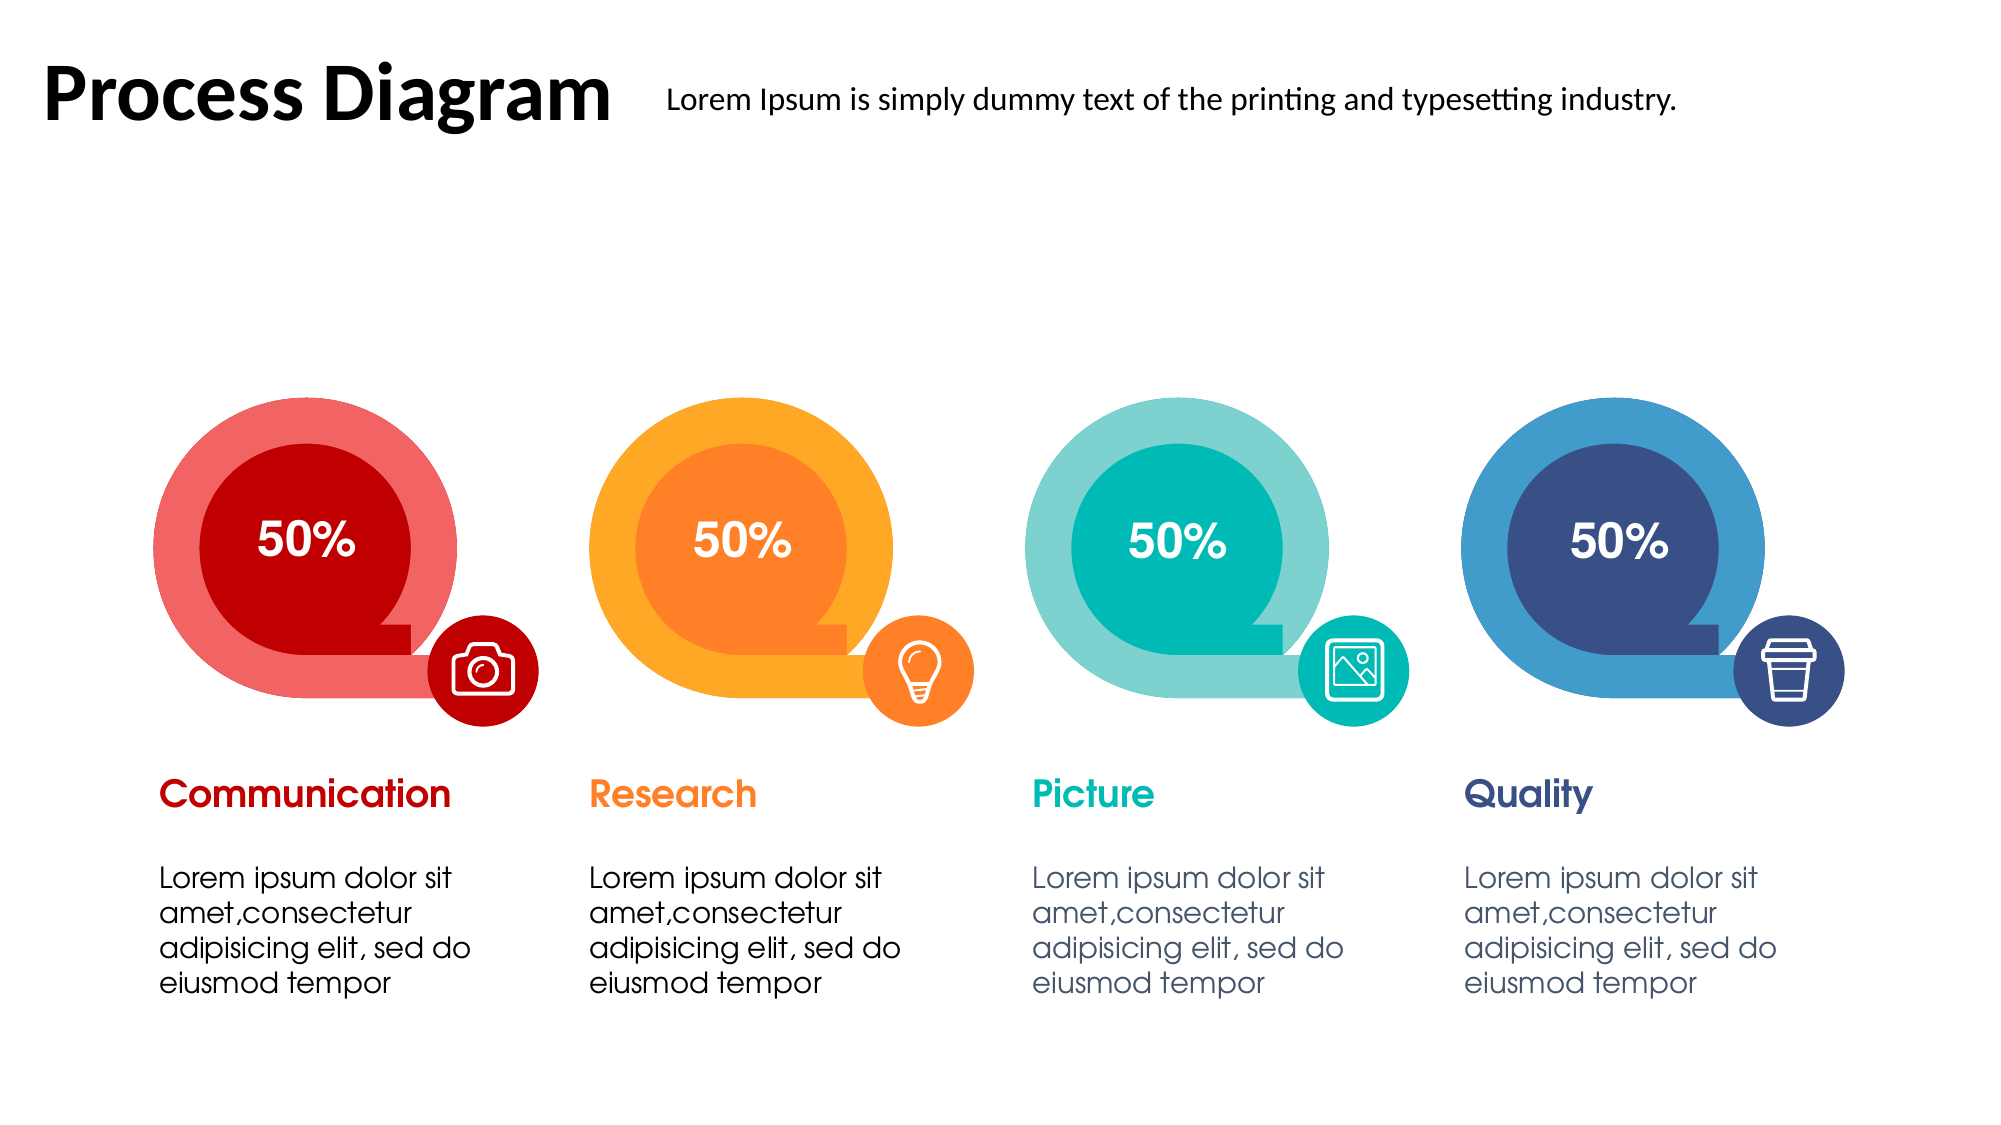

Process Diagram
Lorem Ipsum is simply dummy text of the printing and typesetting industry.

50%

50%
50%
50%

Communication

Lorem ipsum dolor sit amet,consectetur adipisicing elit, sed do eiusmod tempor
Research

Lorem ipsum dolor sit amet,consectetur adipisicing elit, sed do eiusmod tempor
Picture

Lorem ipsum dolor sit amet,consectetur adipisicing elit, sed do eiusmod tempor
Quality

Lorem ipsum dolor sit amet,consectetur adipisicing elit, sed do eiusmod tempor